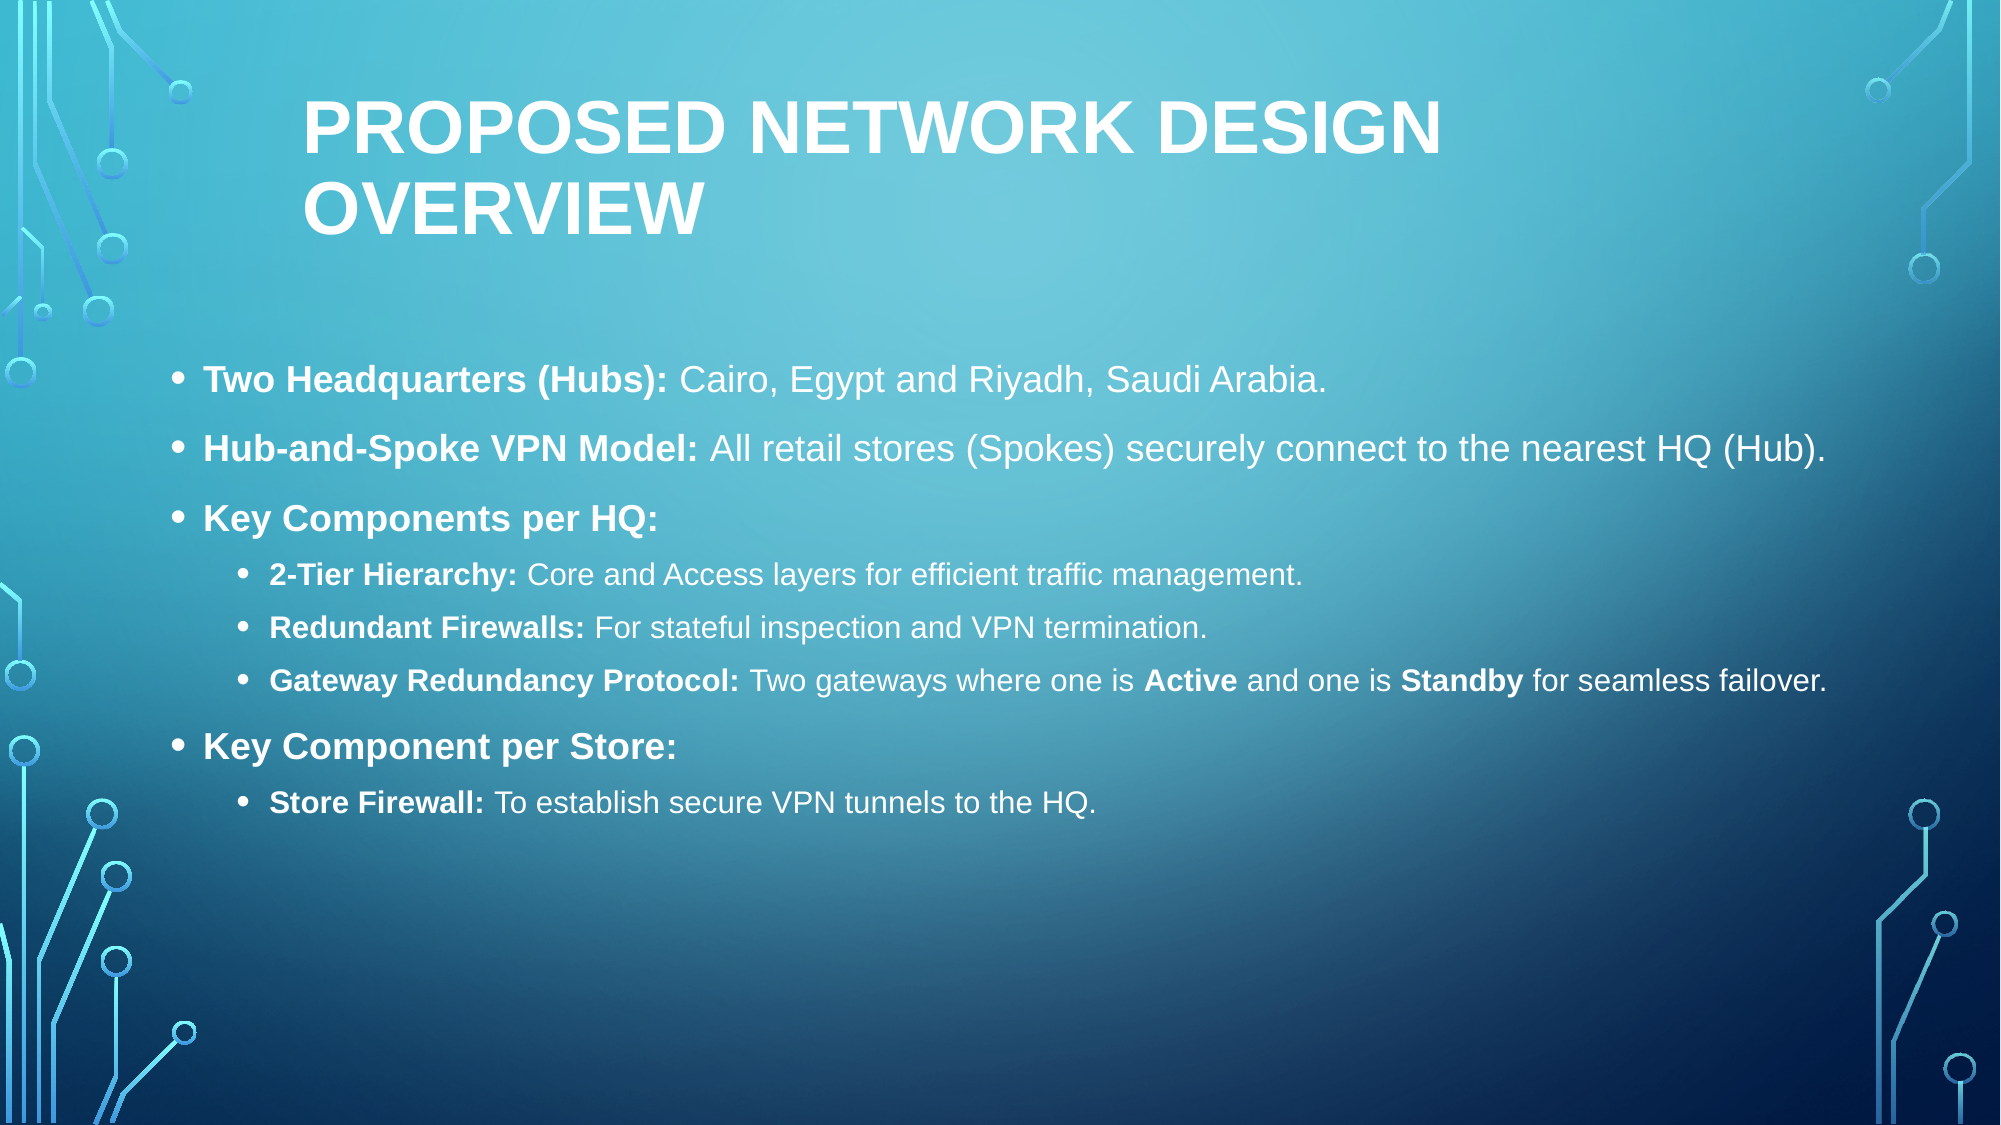

# Proposed Network Design Overview
Two Headquarters (Hubs): Cairo, Egypt and Riyadh, Saudi Arabia.
Hub-and-Spoke VPN Model: All retail stores (Spokes) securely connect to the nearest HQ (Hub).
Key Components per HQ:
2-Tier Hierarchy: Core and Access layers for efficient traffic management.
Redundant Firewalls: For stateful inspection and VPN termination.
Gateway Redundancy Protocol: Two gateways where one is Active and one is Standby for seamless failover.
Key Component per Store:
Store Firewall: To establish secure VPN tunnels to the HQ.